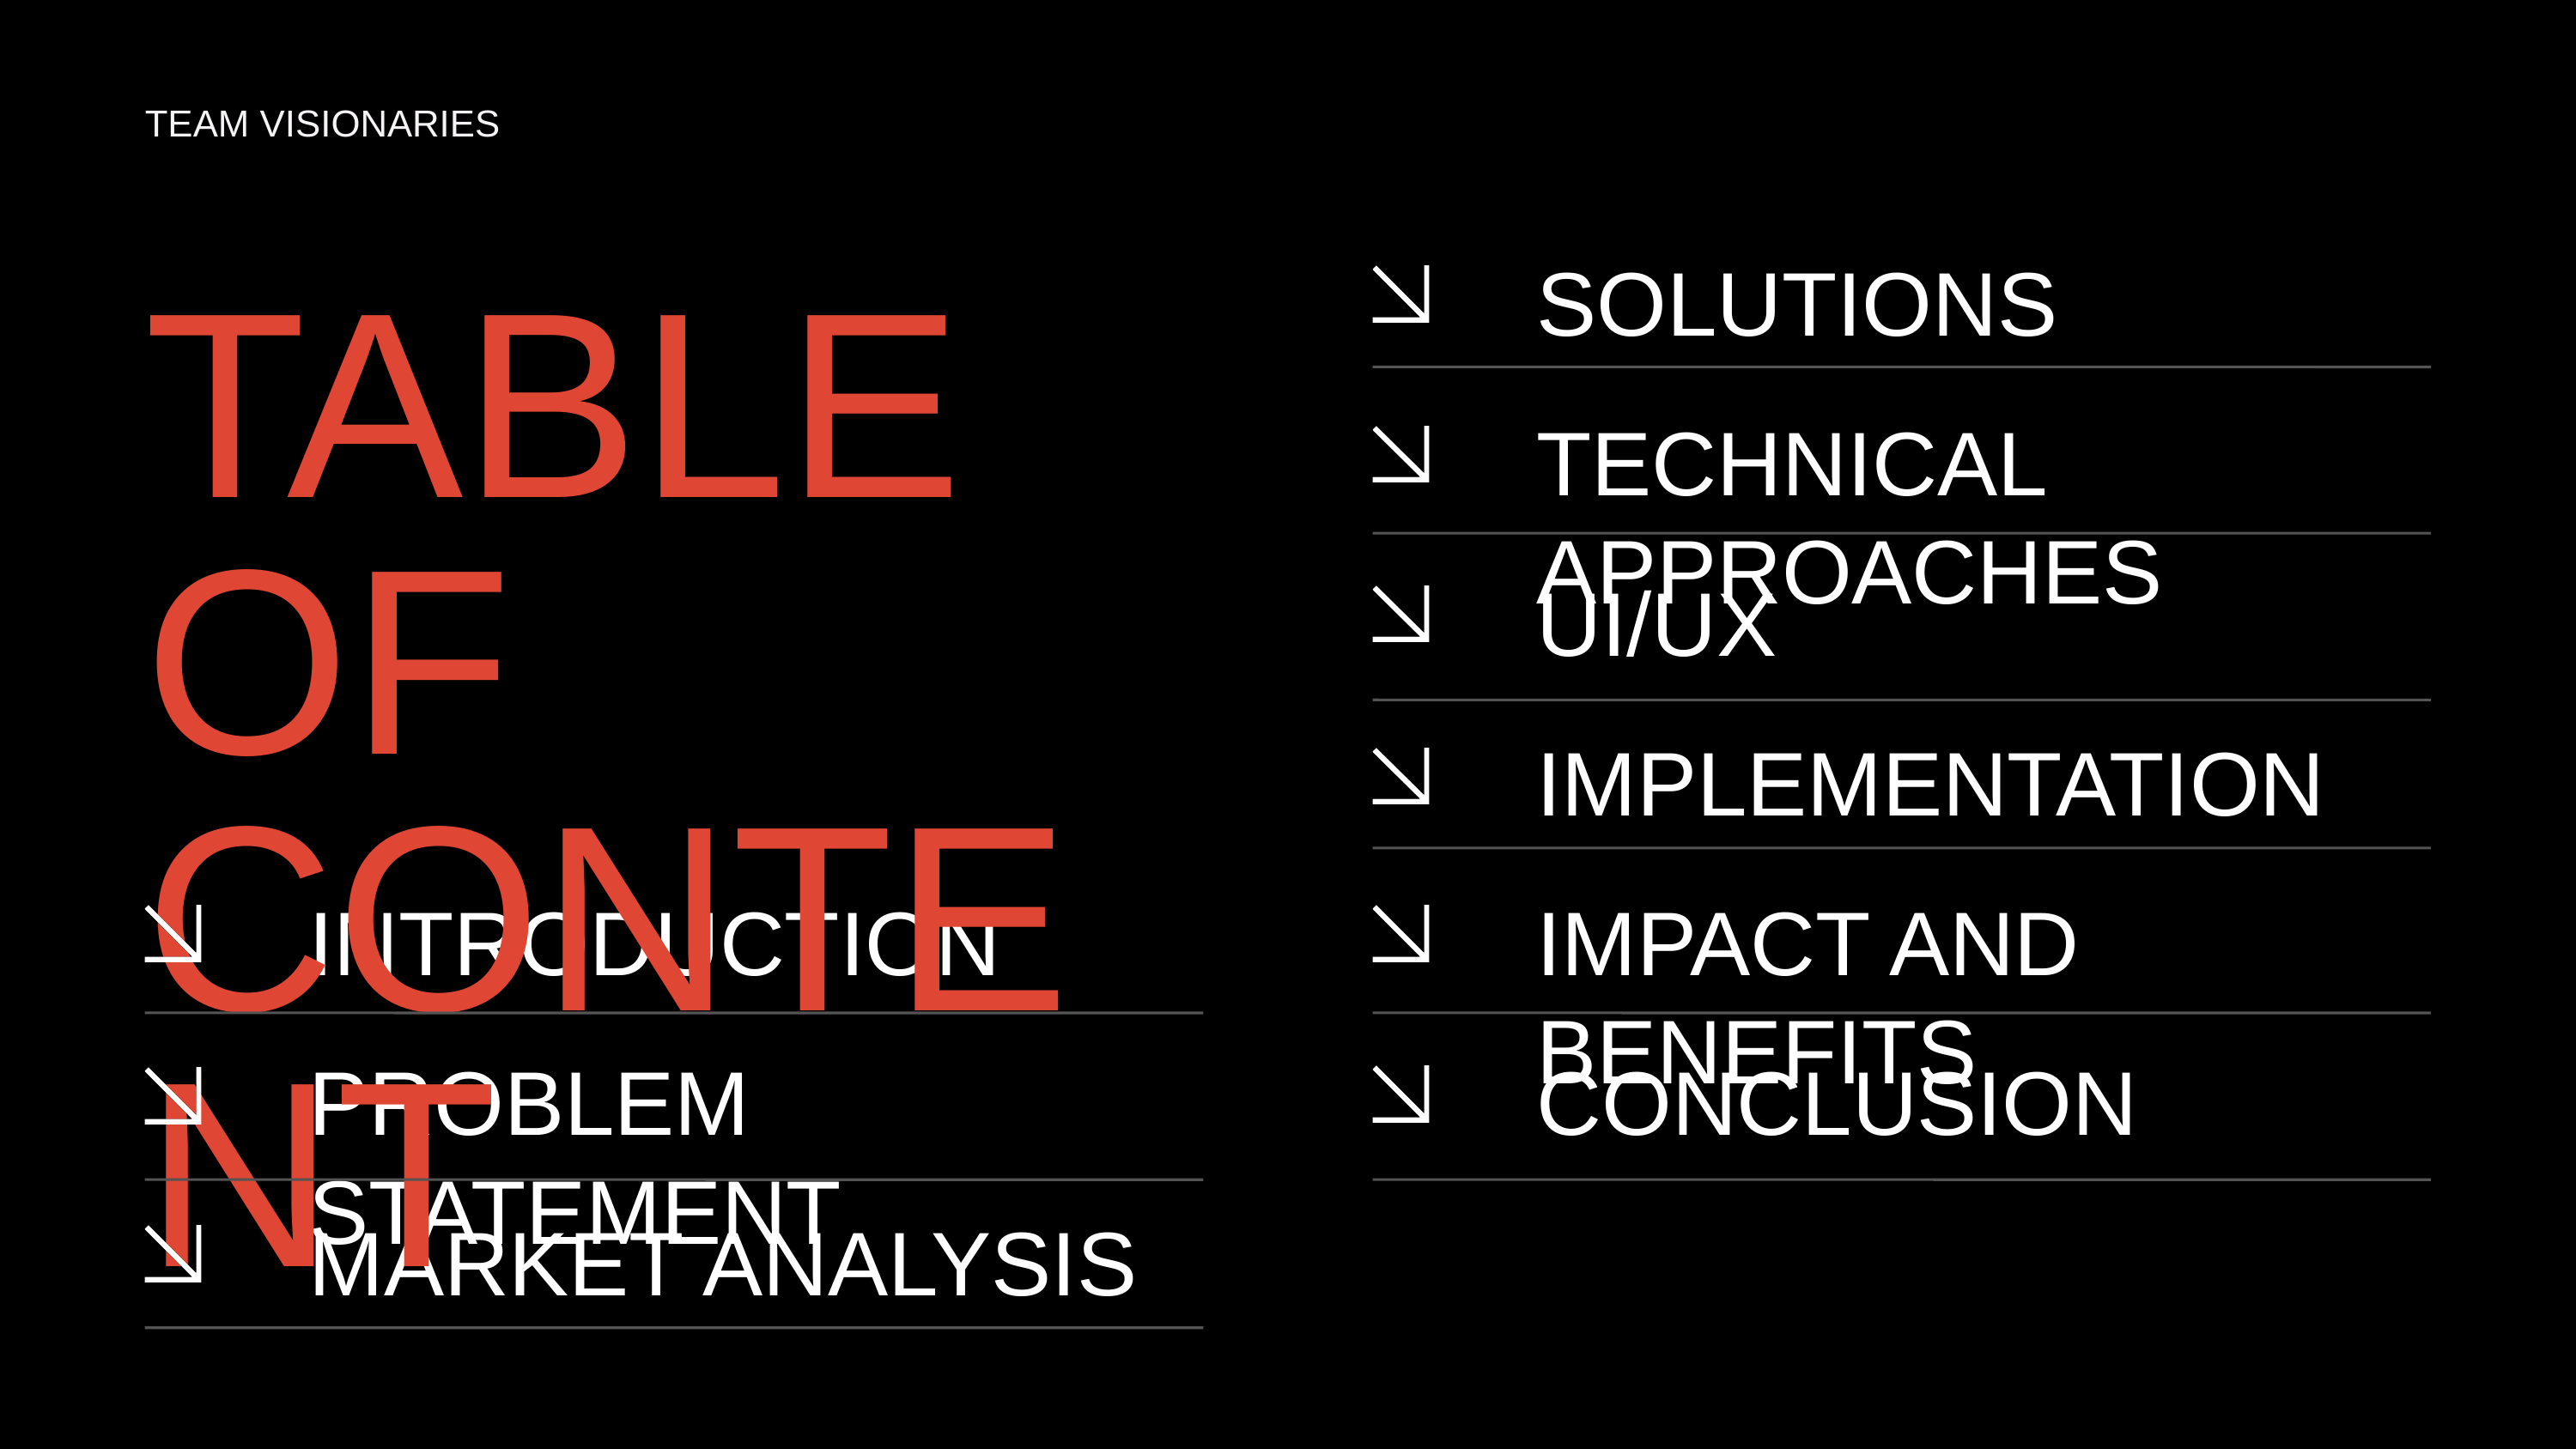

TEAM VISIONARIES
SOLUTIONS

TABLE OF CONTENT

TECHNICAL APPROACHES

UI/UX

IMPLEMENTATION

INTRODUCTION
IMPACT AND BENEFITS

PROBLEM STATEMENT
CONCLUSION

MARKET ANALYSIS